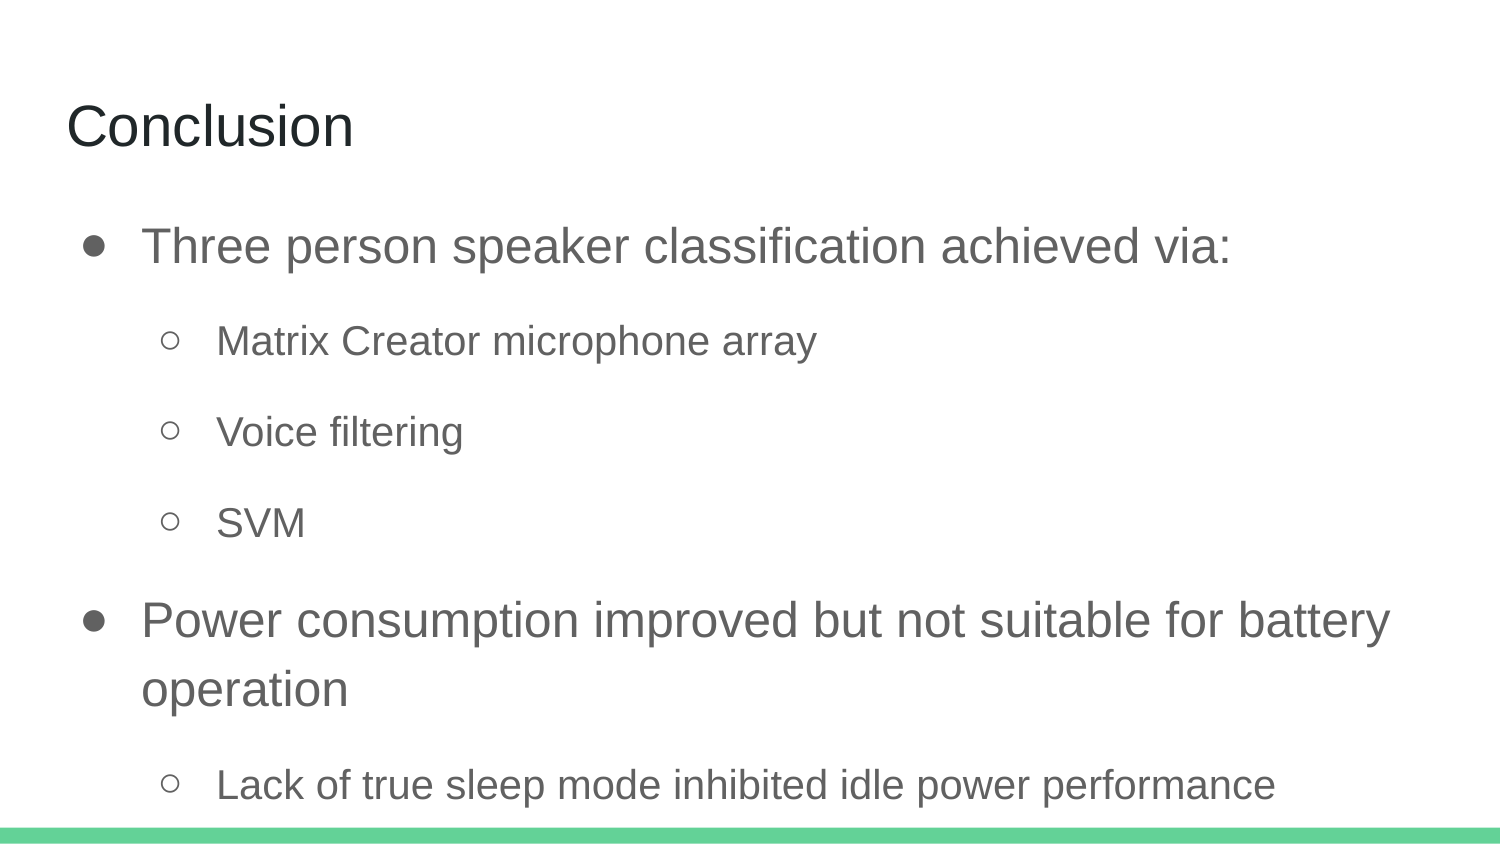

# Conclusion
Three person speaker classification achieved via:
Matrix Creator microphone array
Voice filtering
SVM
Power consumption improved but not suitable for battery operation
Lack of true sleep mode inhibited idle power performance